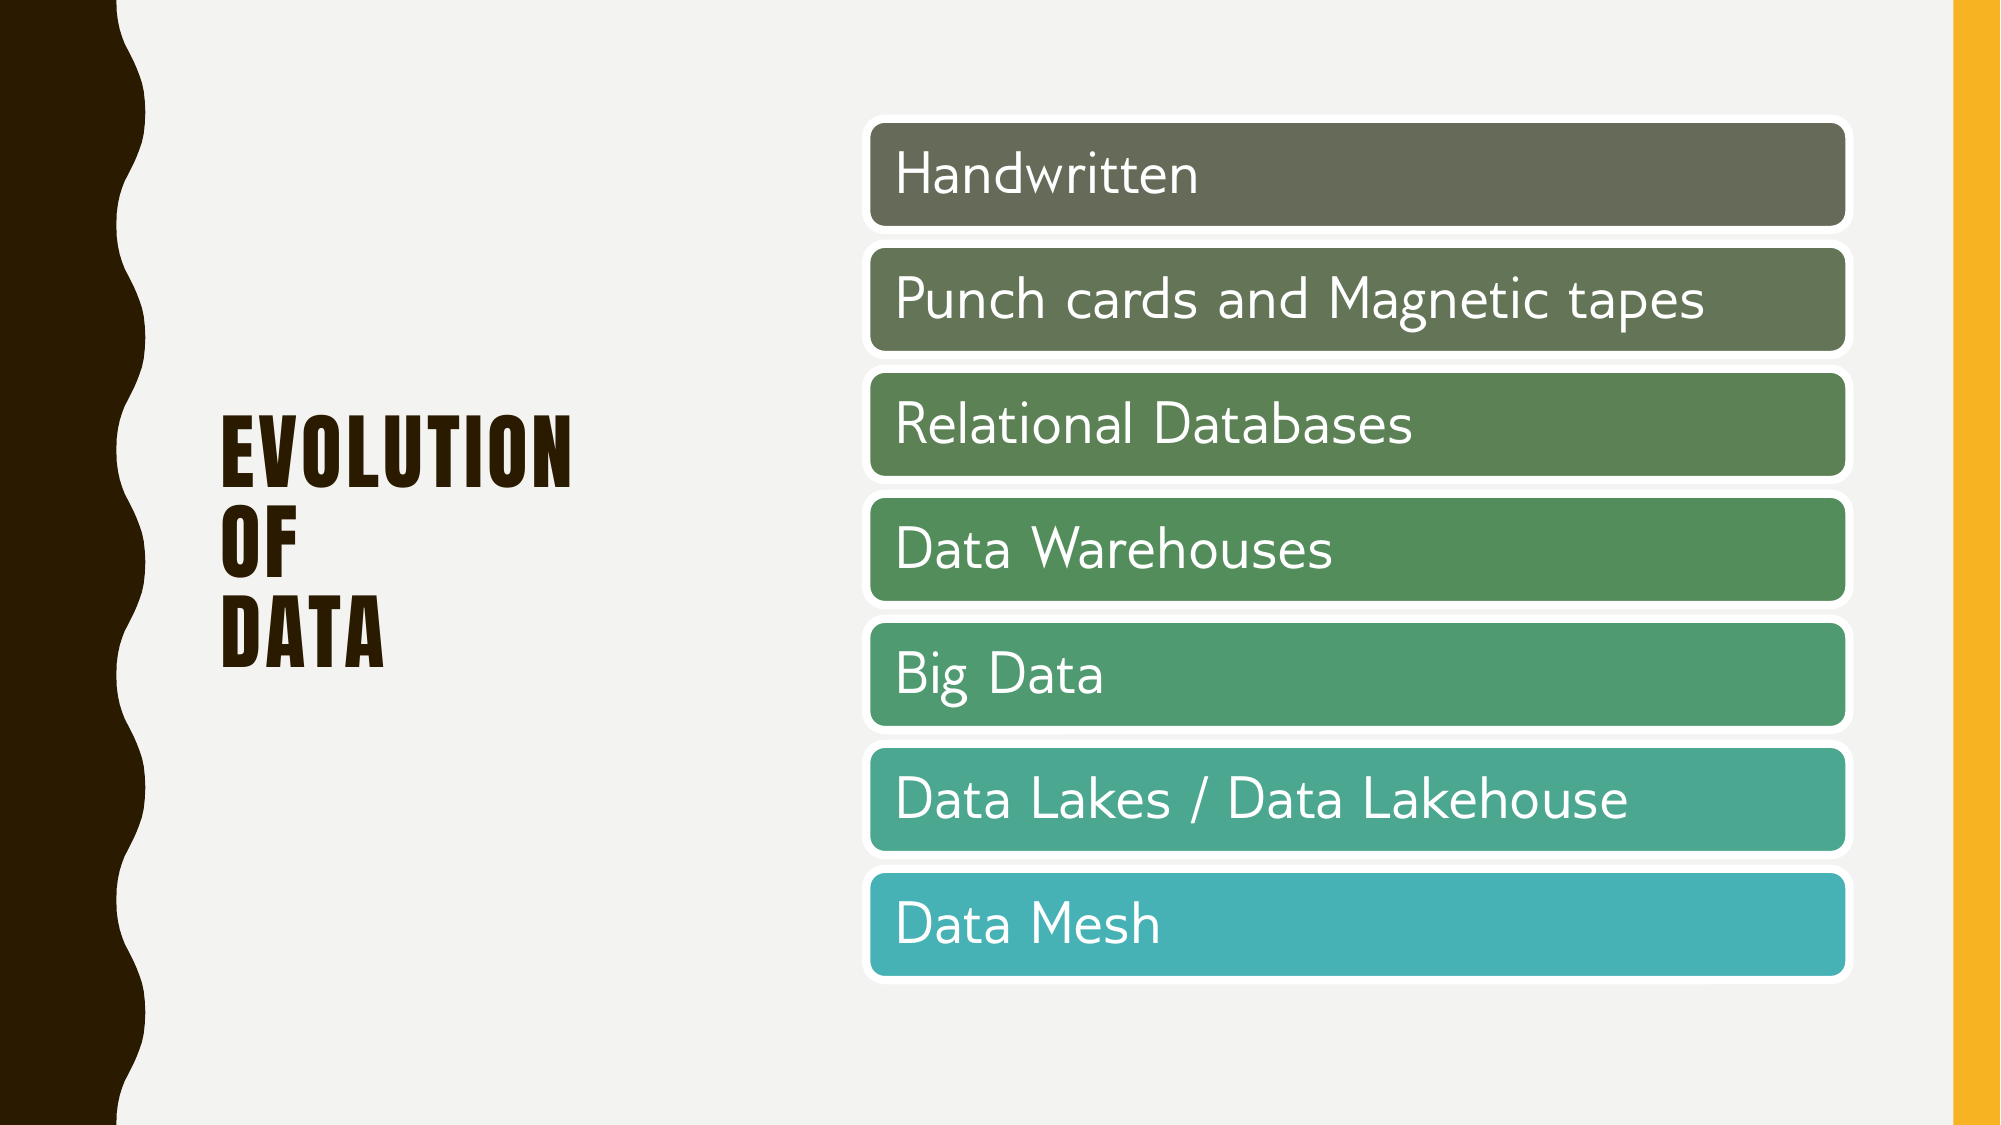

Handwritten
Punch cards and Magnetic tapes
Relational Databases
Data Warehouses
Big Data
Data Lakes / Data Lakehouse
Data Mesh
# Evolution of data